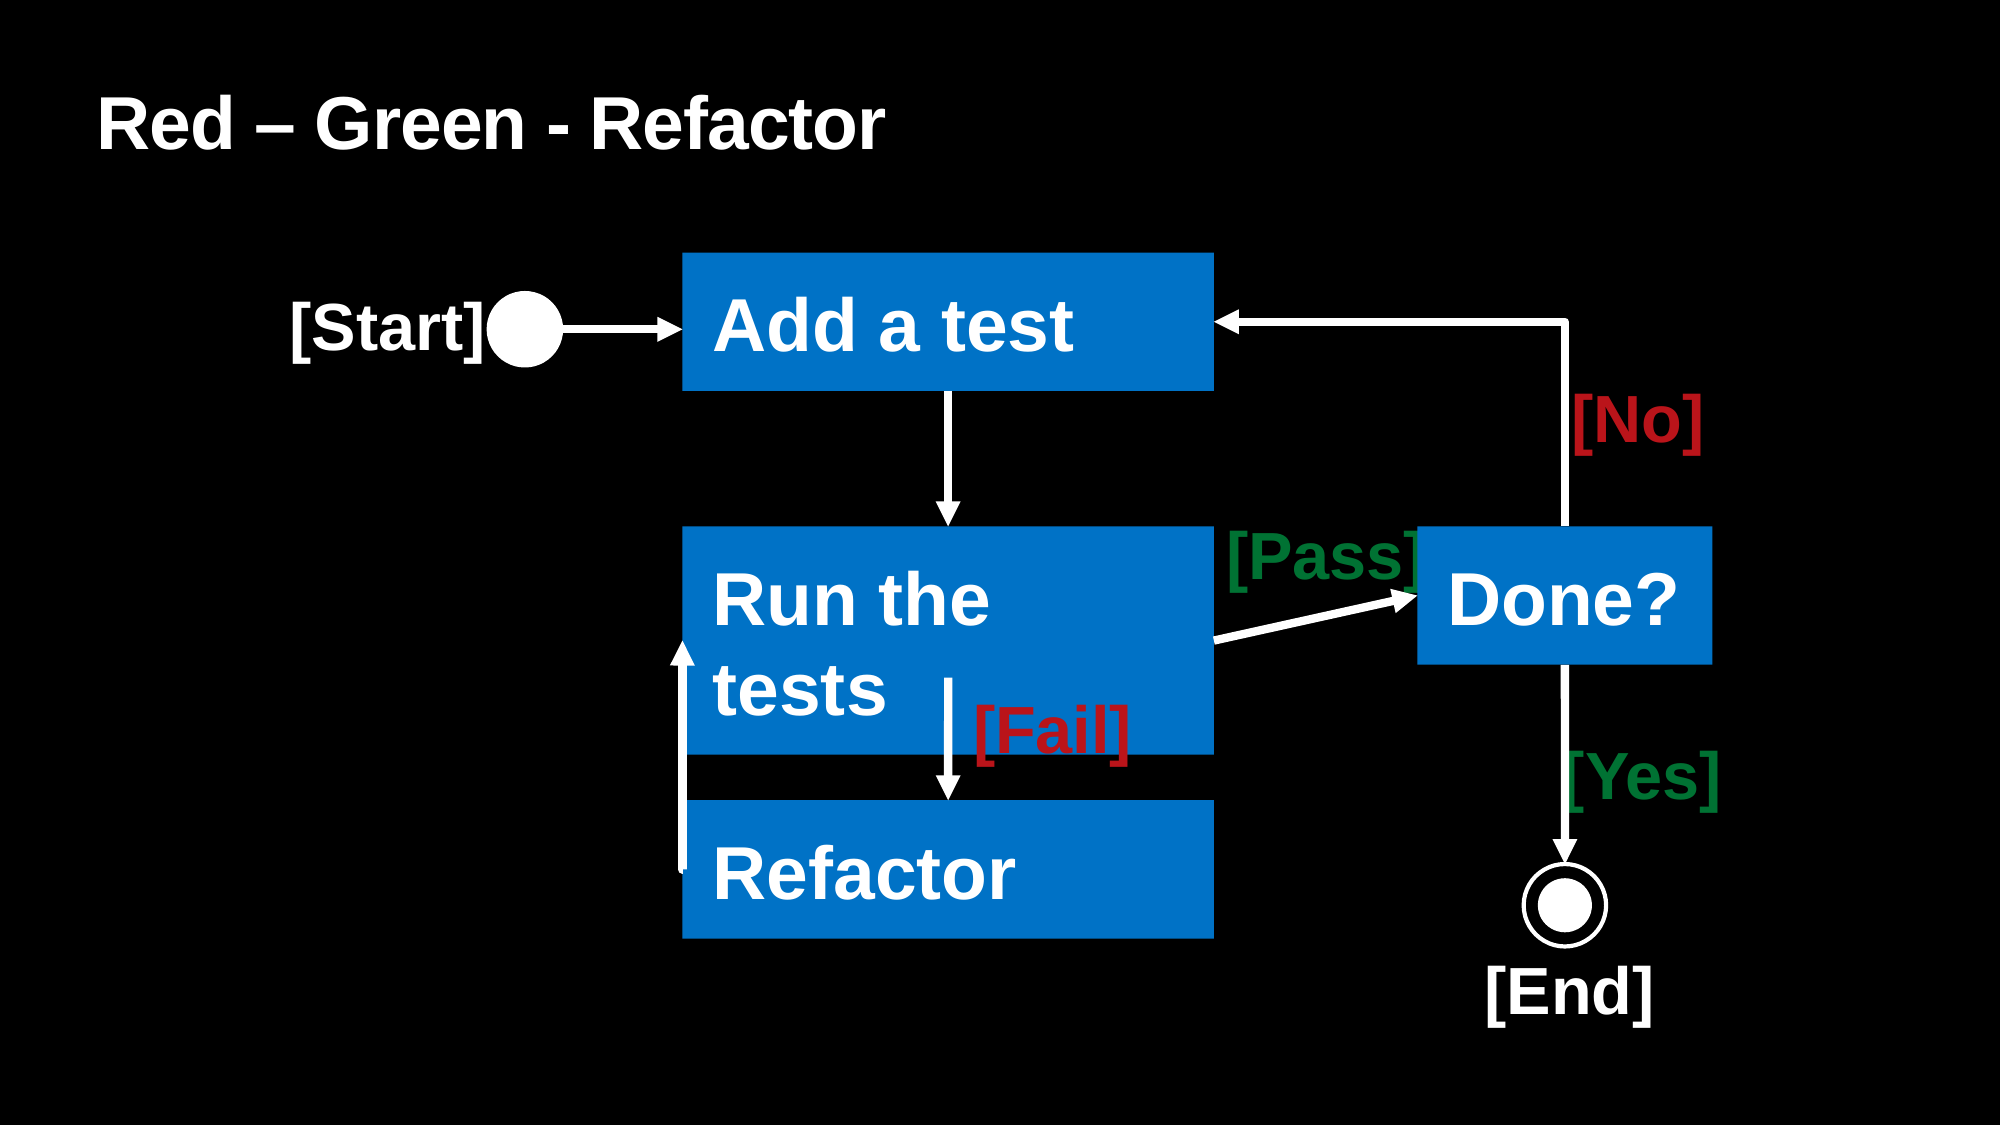

# Red – Green - Refactor
Add a test
[Start]

[No]
[Pass]
Run the tests
Done?
[Fail]
[Yes]
Refactor

[End]